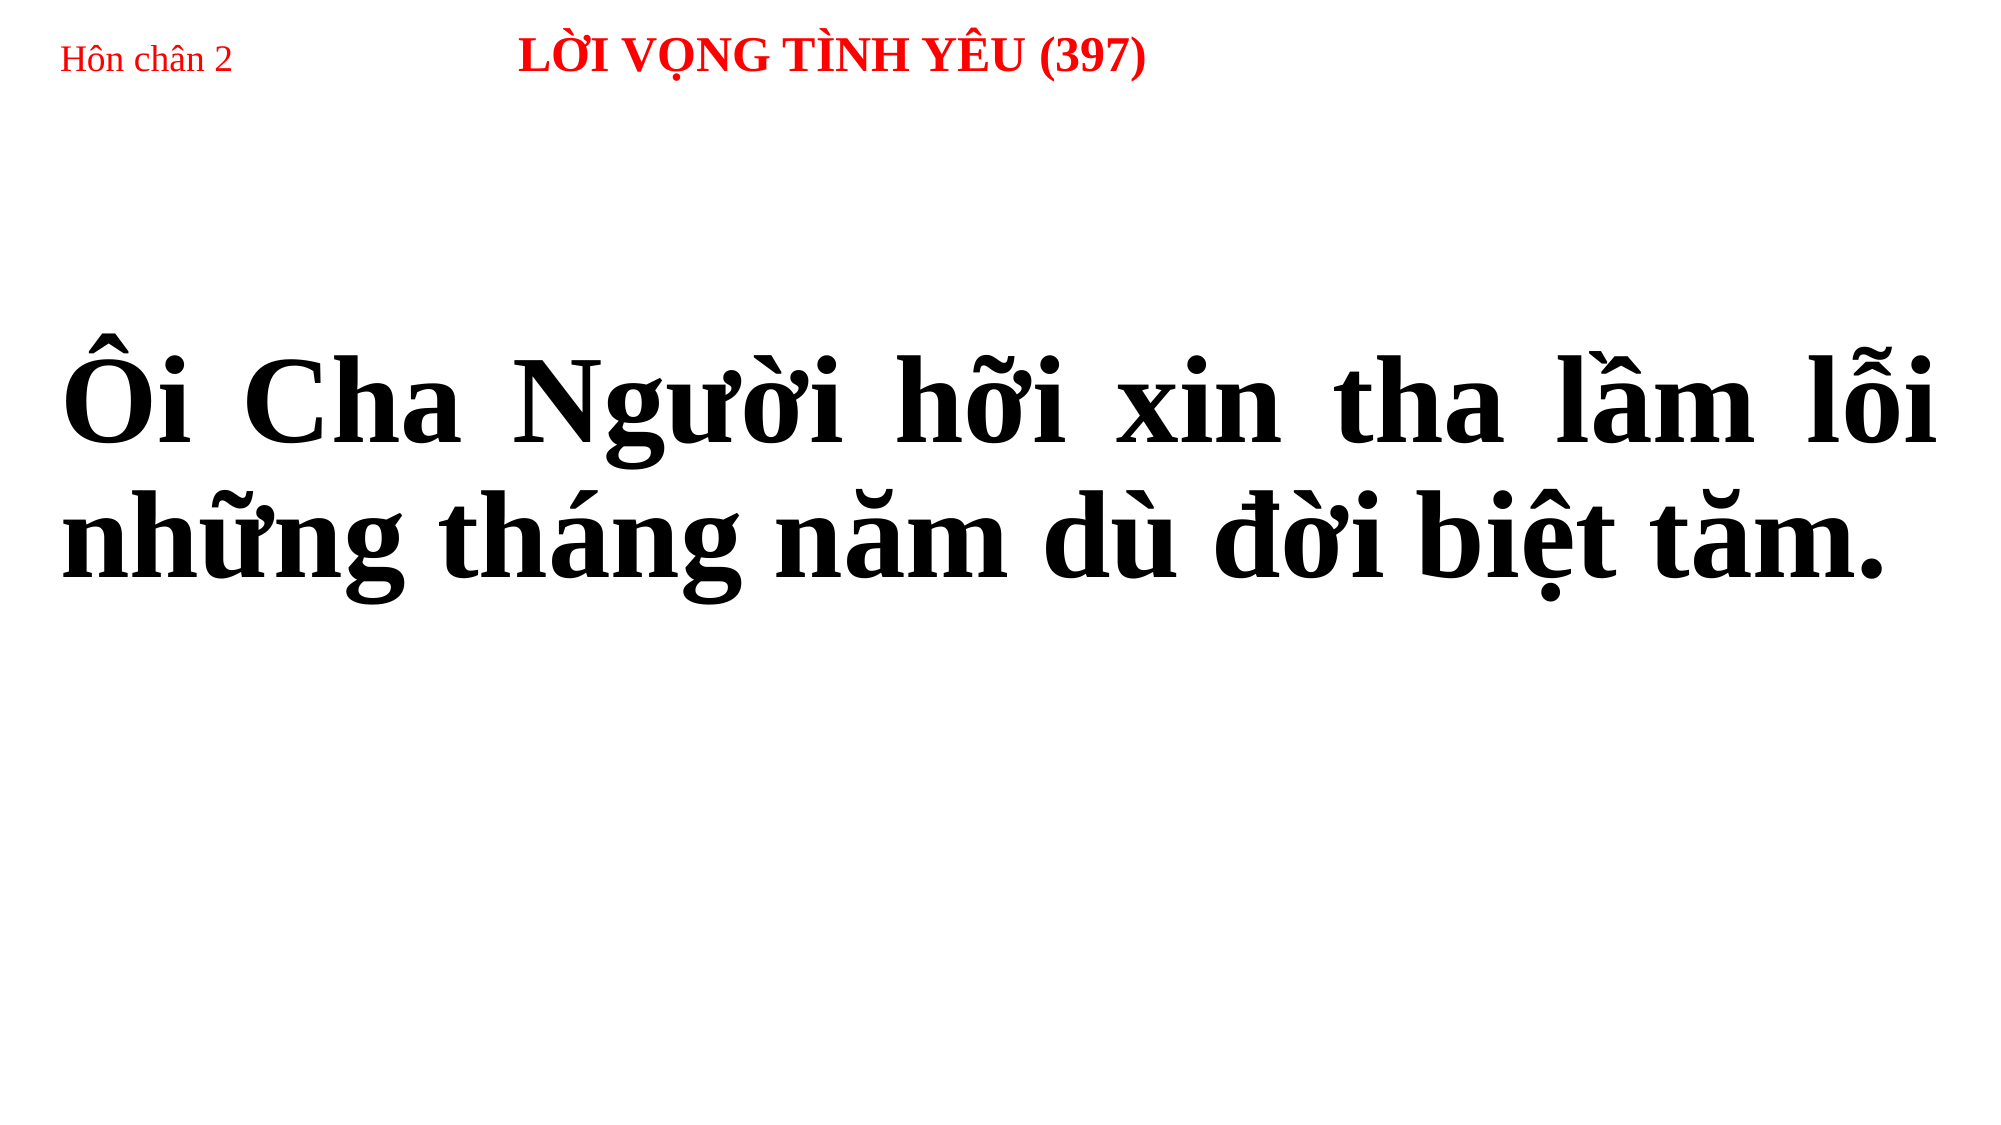

# Hôn chân 2                              LỜI VỌNG TÌNH YÊU (397)
Ôi Cha Người hỡi xin tha lầm lỗi những tháng năm dù đời biệt tăm.